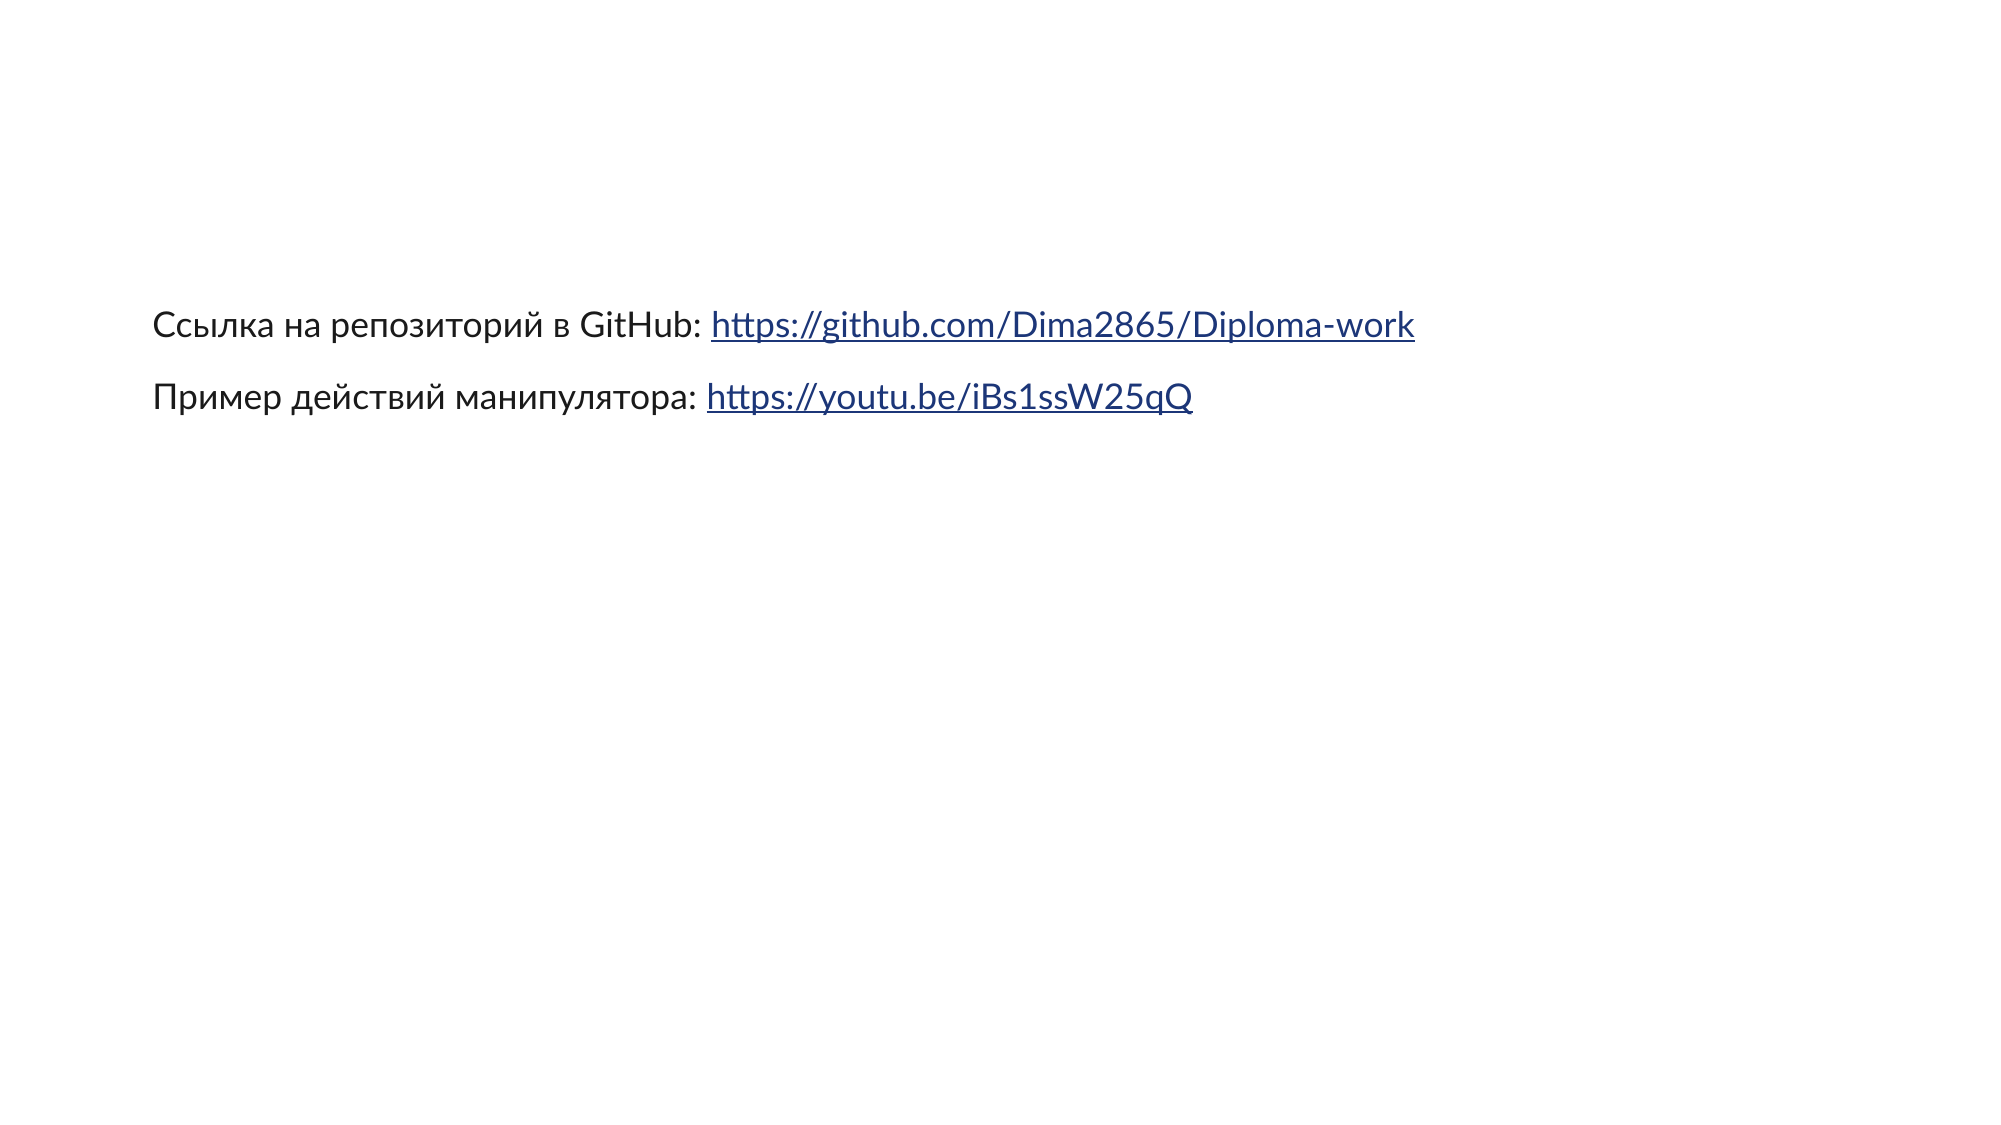

#
Ссылка на репозиторий в GitHub: https://github.com/Dima2865/Diploma-work
Пример действий манипулятора: https://youtu.be/iBs1ssW25qQ